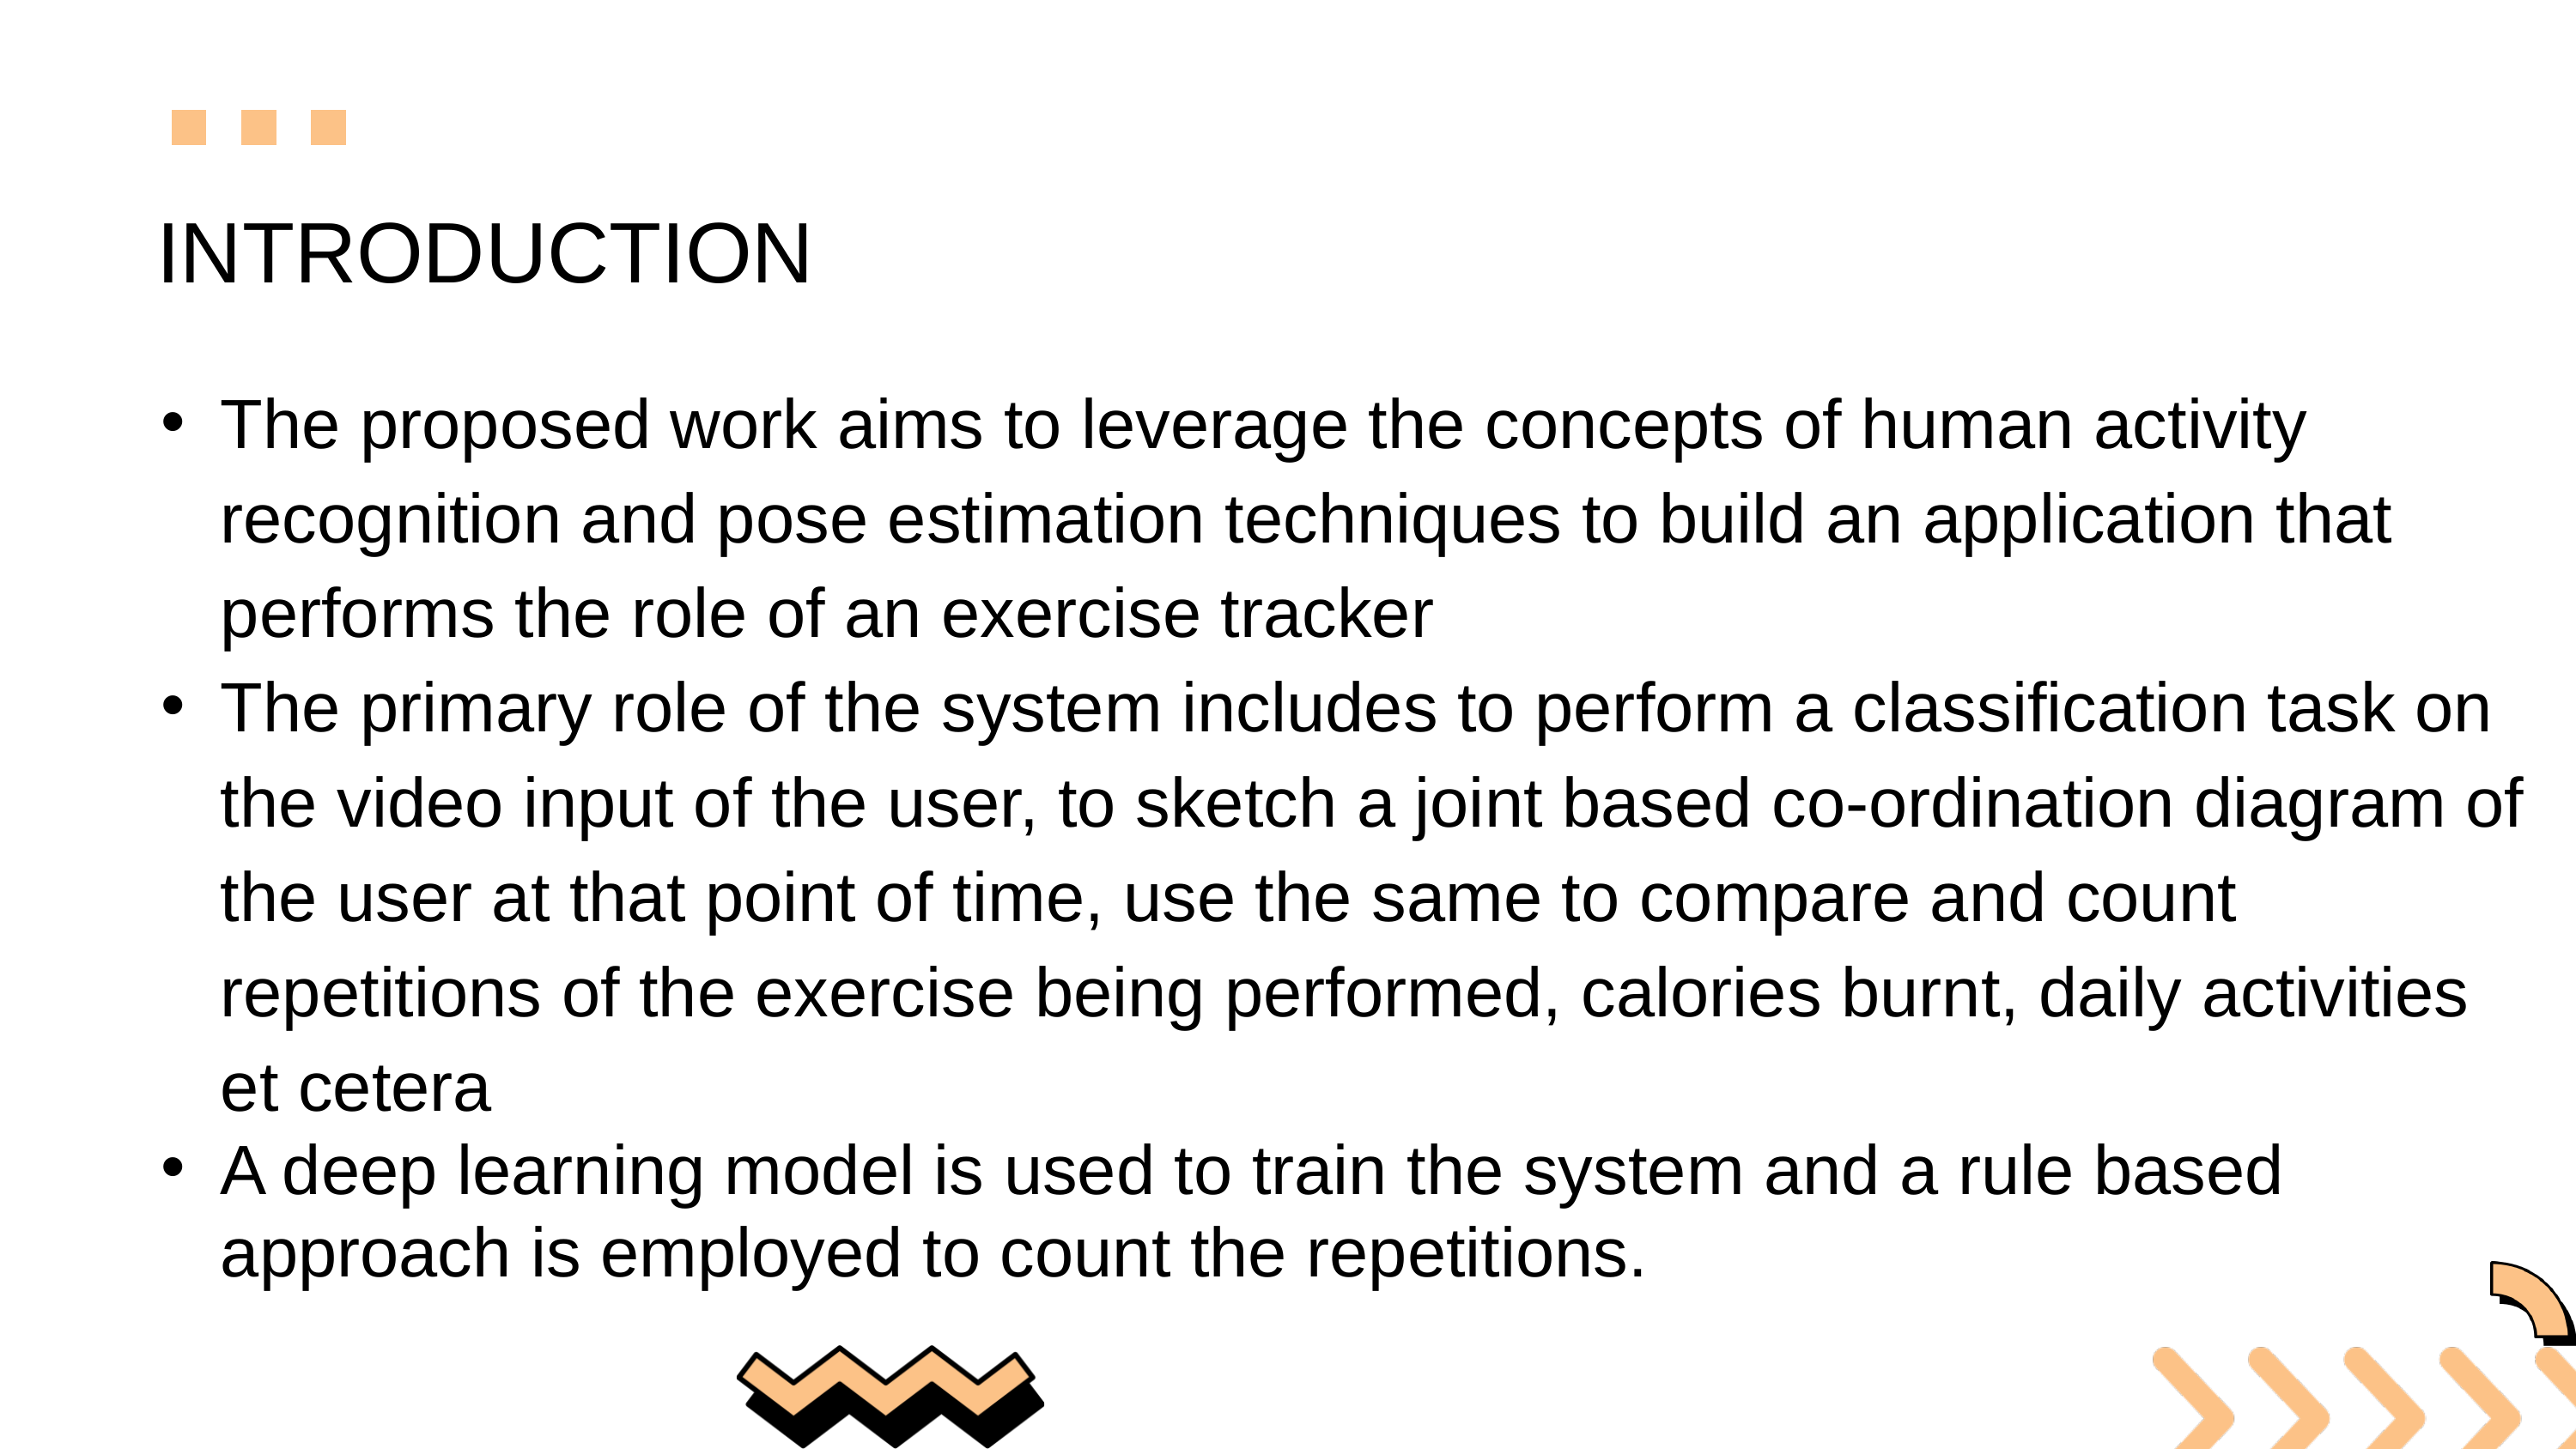

INTRODUCTION
The proposed work aims to leverage the concepts of human activity recognition and pose estimation techniques to build an application that performs the role of an exercise tracker
The primary role of the system includes to perform a classification task on the video input of the user, to sketch a joint based co-ordination diagram of the user at that point of time, use the same to compare and count repetitions of the exercise being performed, calories burnt, daily activities et cetera
A deep learning model is used to train the system and a rule based approach is employed to count the repetitions.